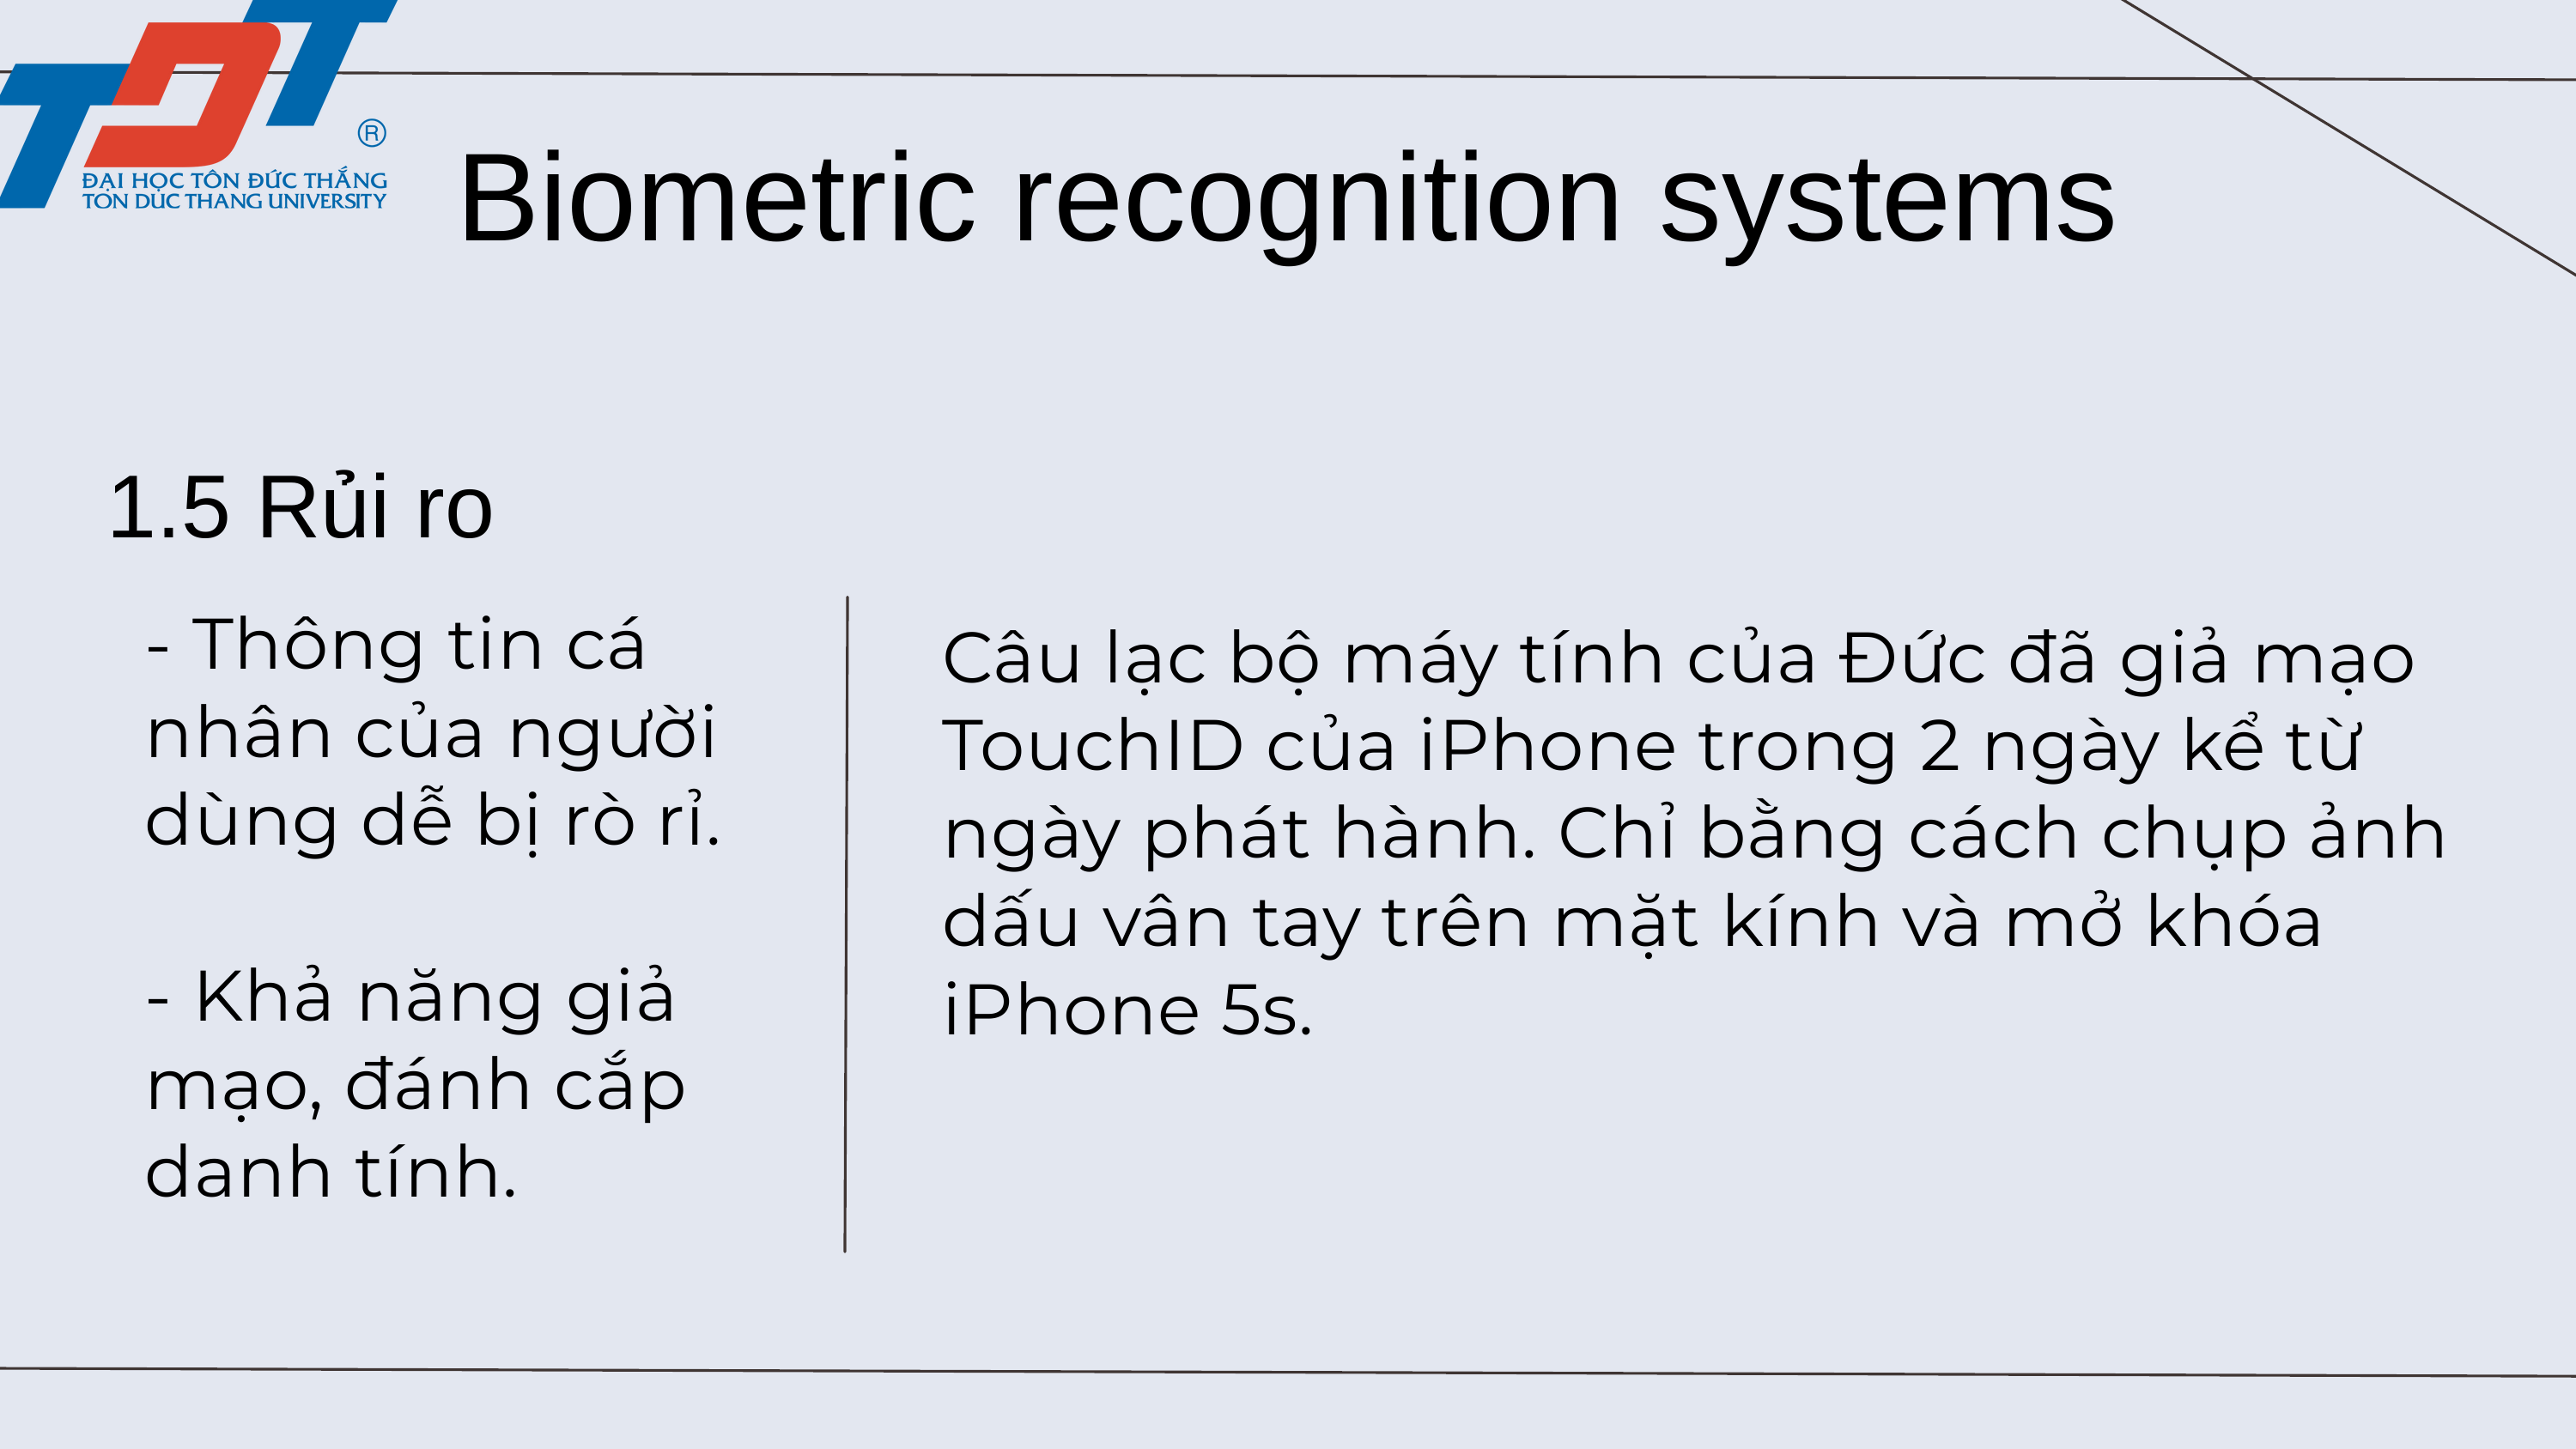

Biometric recognition systems

1.5 Rủi ro
- Thông tin cá nhân của người dùng dễ bị rò rỉ.

- Khả năng giả mạo, đánh cắp danh tính.

Câu lạc bộ máy tính của Đức đã giả mạo TouchID của iPhone trong 2 ngày kể từ ngày phát hành. Chỉ bằng cách chụp ảnh dấu vân tay trên mặt kính và mở khóa iPhone 5s.